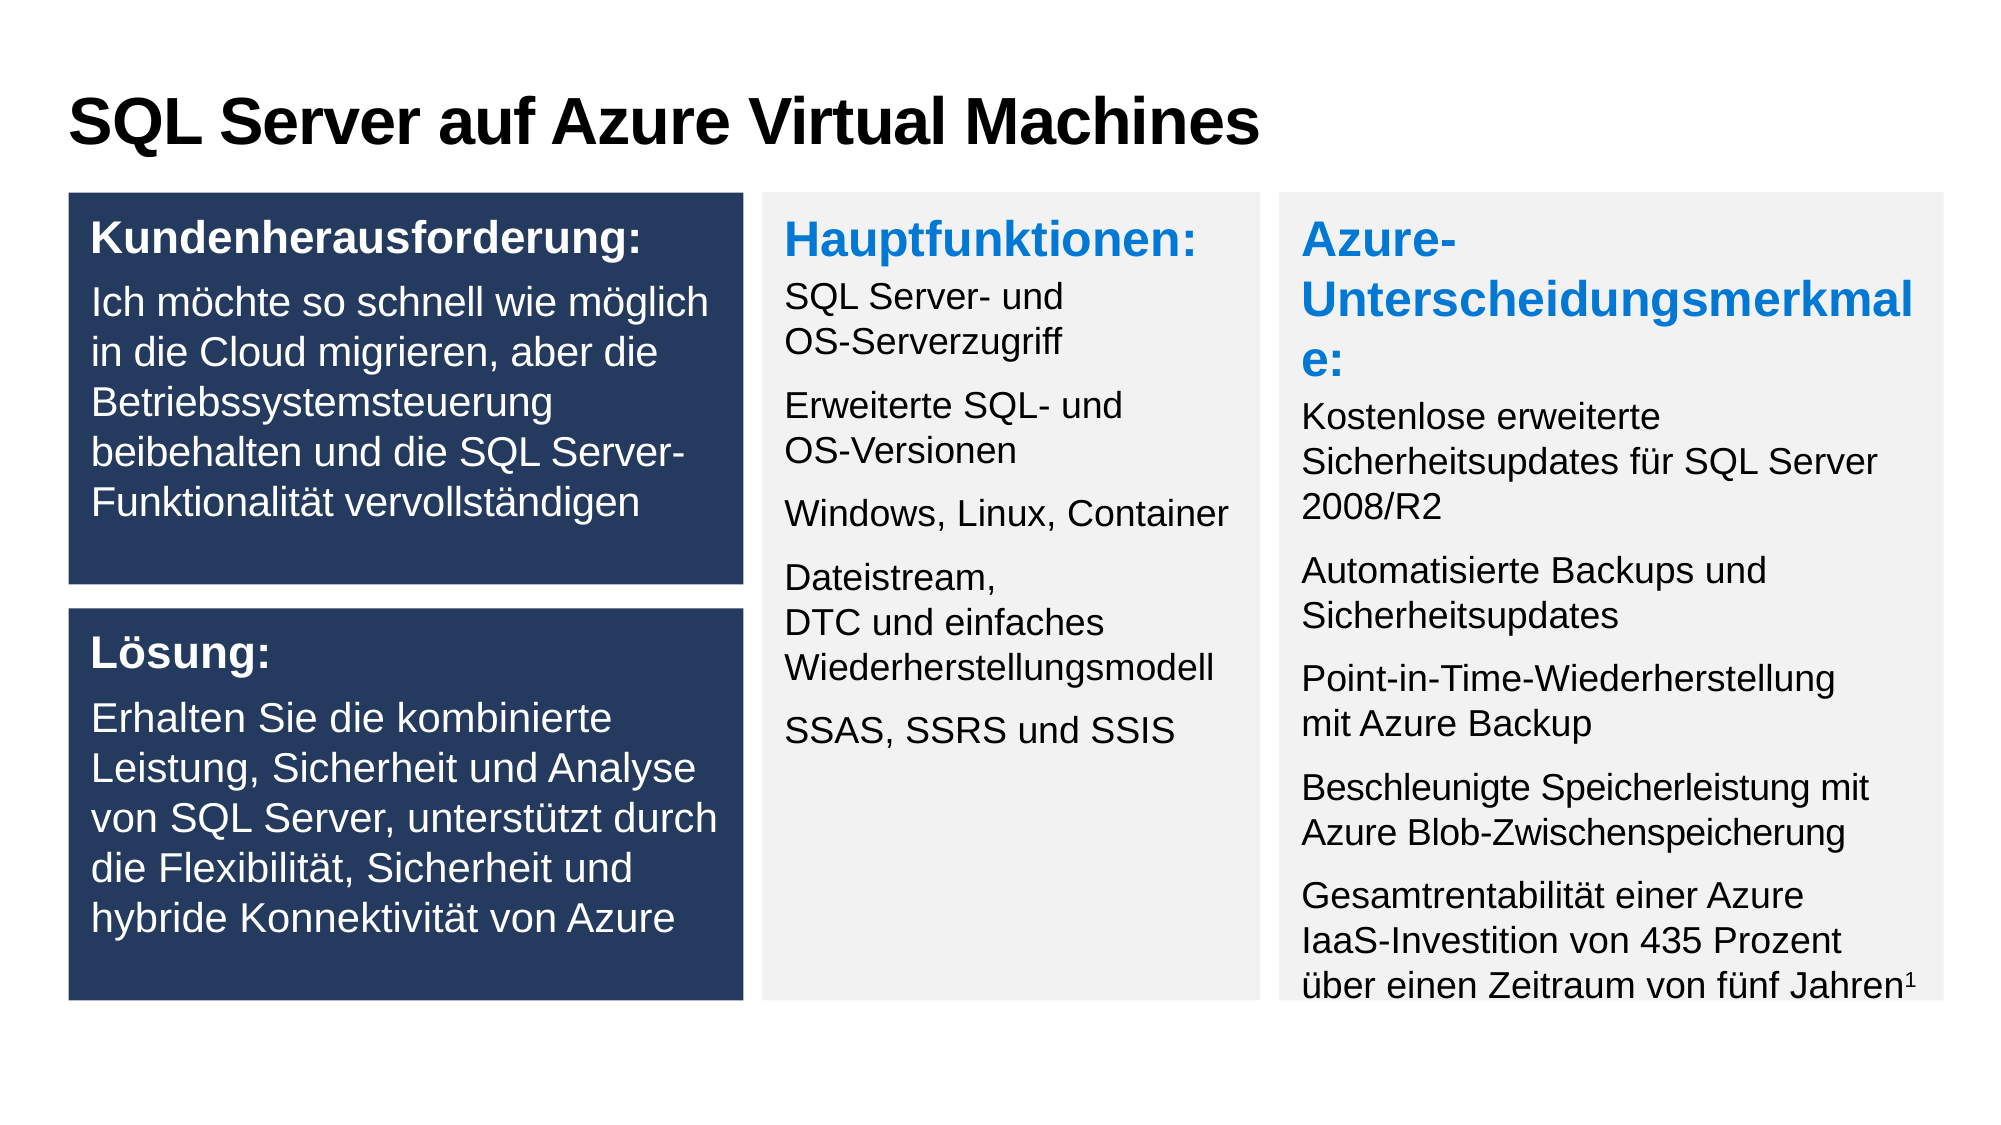

# SQL Server auf Azure Virtual Machines
Hauptfunktionen:
SQL Server- und
OS-Serverzugriff
Erweiterte SQL- und
OS-Versionen
Windows, Linux, Container
Dateistream,
DTC und einfaches Wiederherstellungsmodell
SSAS, SSRS und SSIS
Azure-Unterscheidungsmerkmale:
Kostenlose erweiterte Sicherheitsupdates für SQL Server 2008/R2
Automatisierte Backups und Sicherheitsupdates
Point-in-Time-Wiederherstellung
mit Azure Backup
Beschleunigte Speicherleistung mit Azure Blob-Zwischenspeicherung
Gesamtrentabilität einer Azure
IaaS-Investition von 435 Prozent über einen Zeitraum von fünf Jahren1
Kundenherausforderung:
Ich möchte so schnell wie möglich in die Cloud migrieren, aber die Betriebssystemsteuerung beibehalten und die SQL Server-Funktionalität vervollständigen
Lösung:
Erhalten Sie die kombinierte Leistung, Sicherheit und Analyse von SQL Server, unterstützt durch die Flexibilität, Sicherheit und hybride Konnektivität von Azure